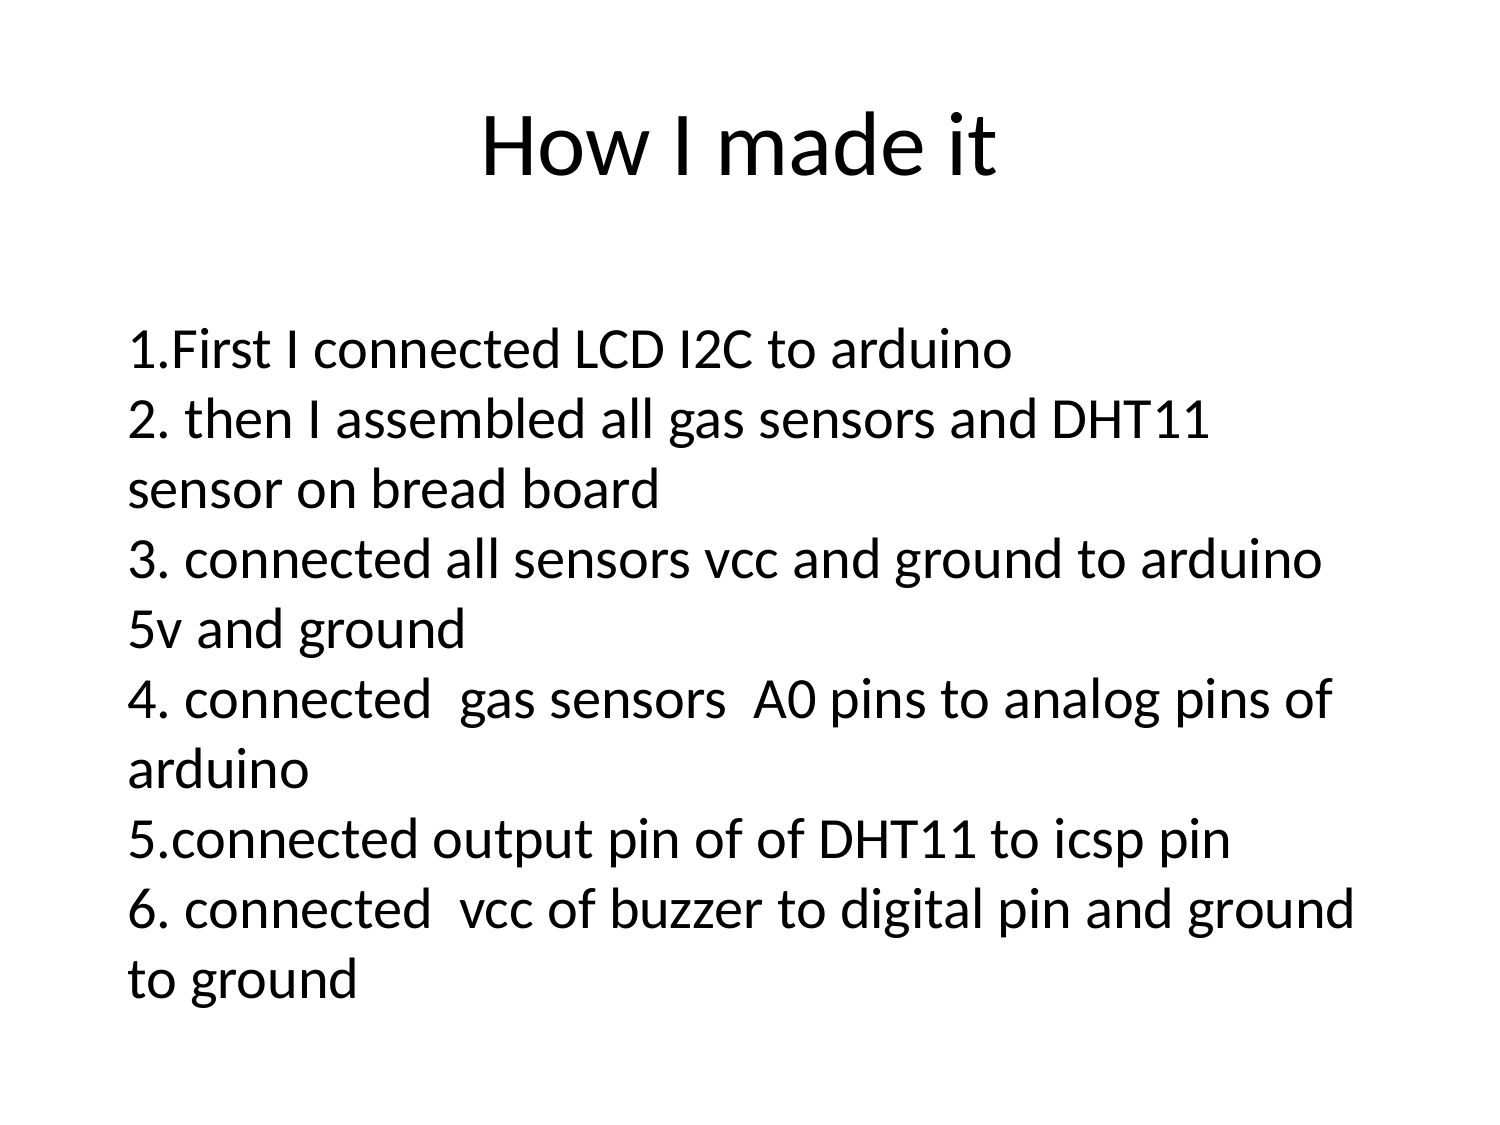

# How I made it

1.First I connected LCD I2C to arduino
2. then I assembled all gas sensors and DHT11 sensor on bread board
3. connected all sensors vcc and ground to arduino 5v and ground
4. connected  gas sensors  A0 pins to analog pins of arduino
5.connected output pin of of DHT11 to icsp pin
6. connected  vcc of buzzer to digital pin and ground to ground